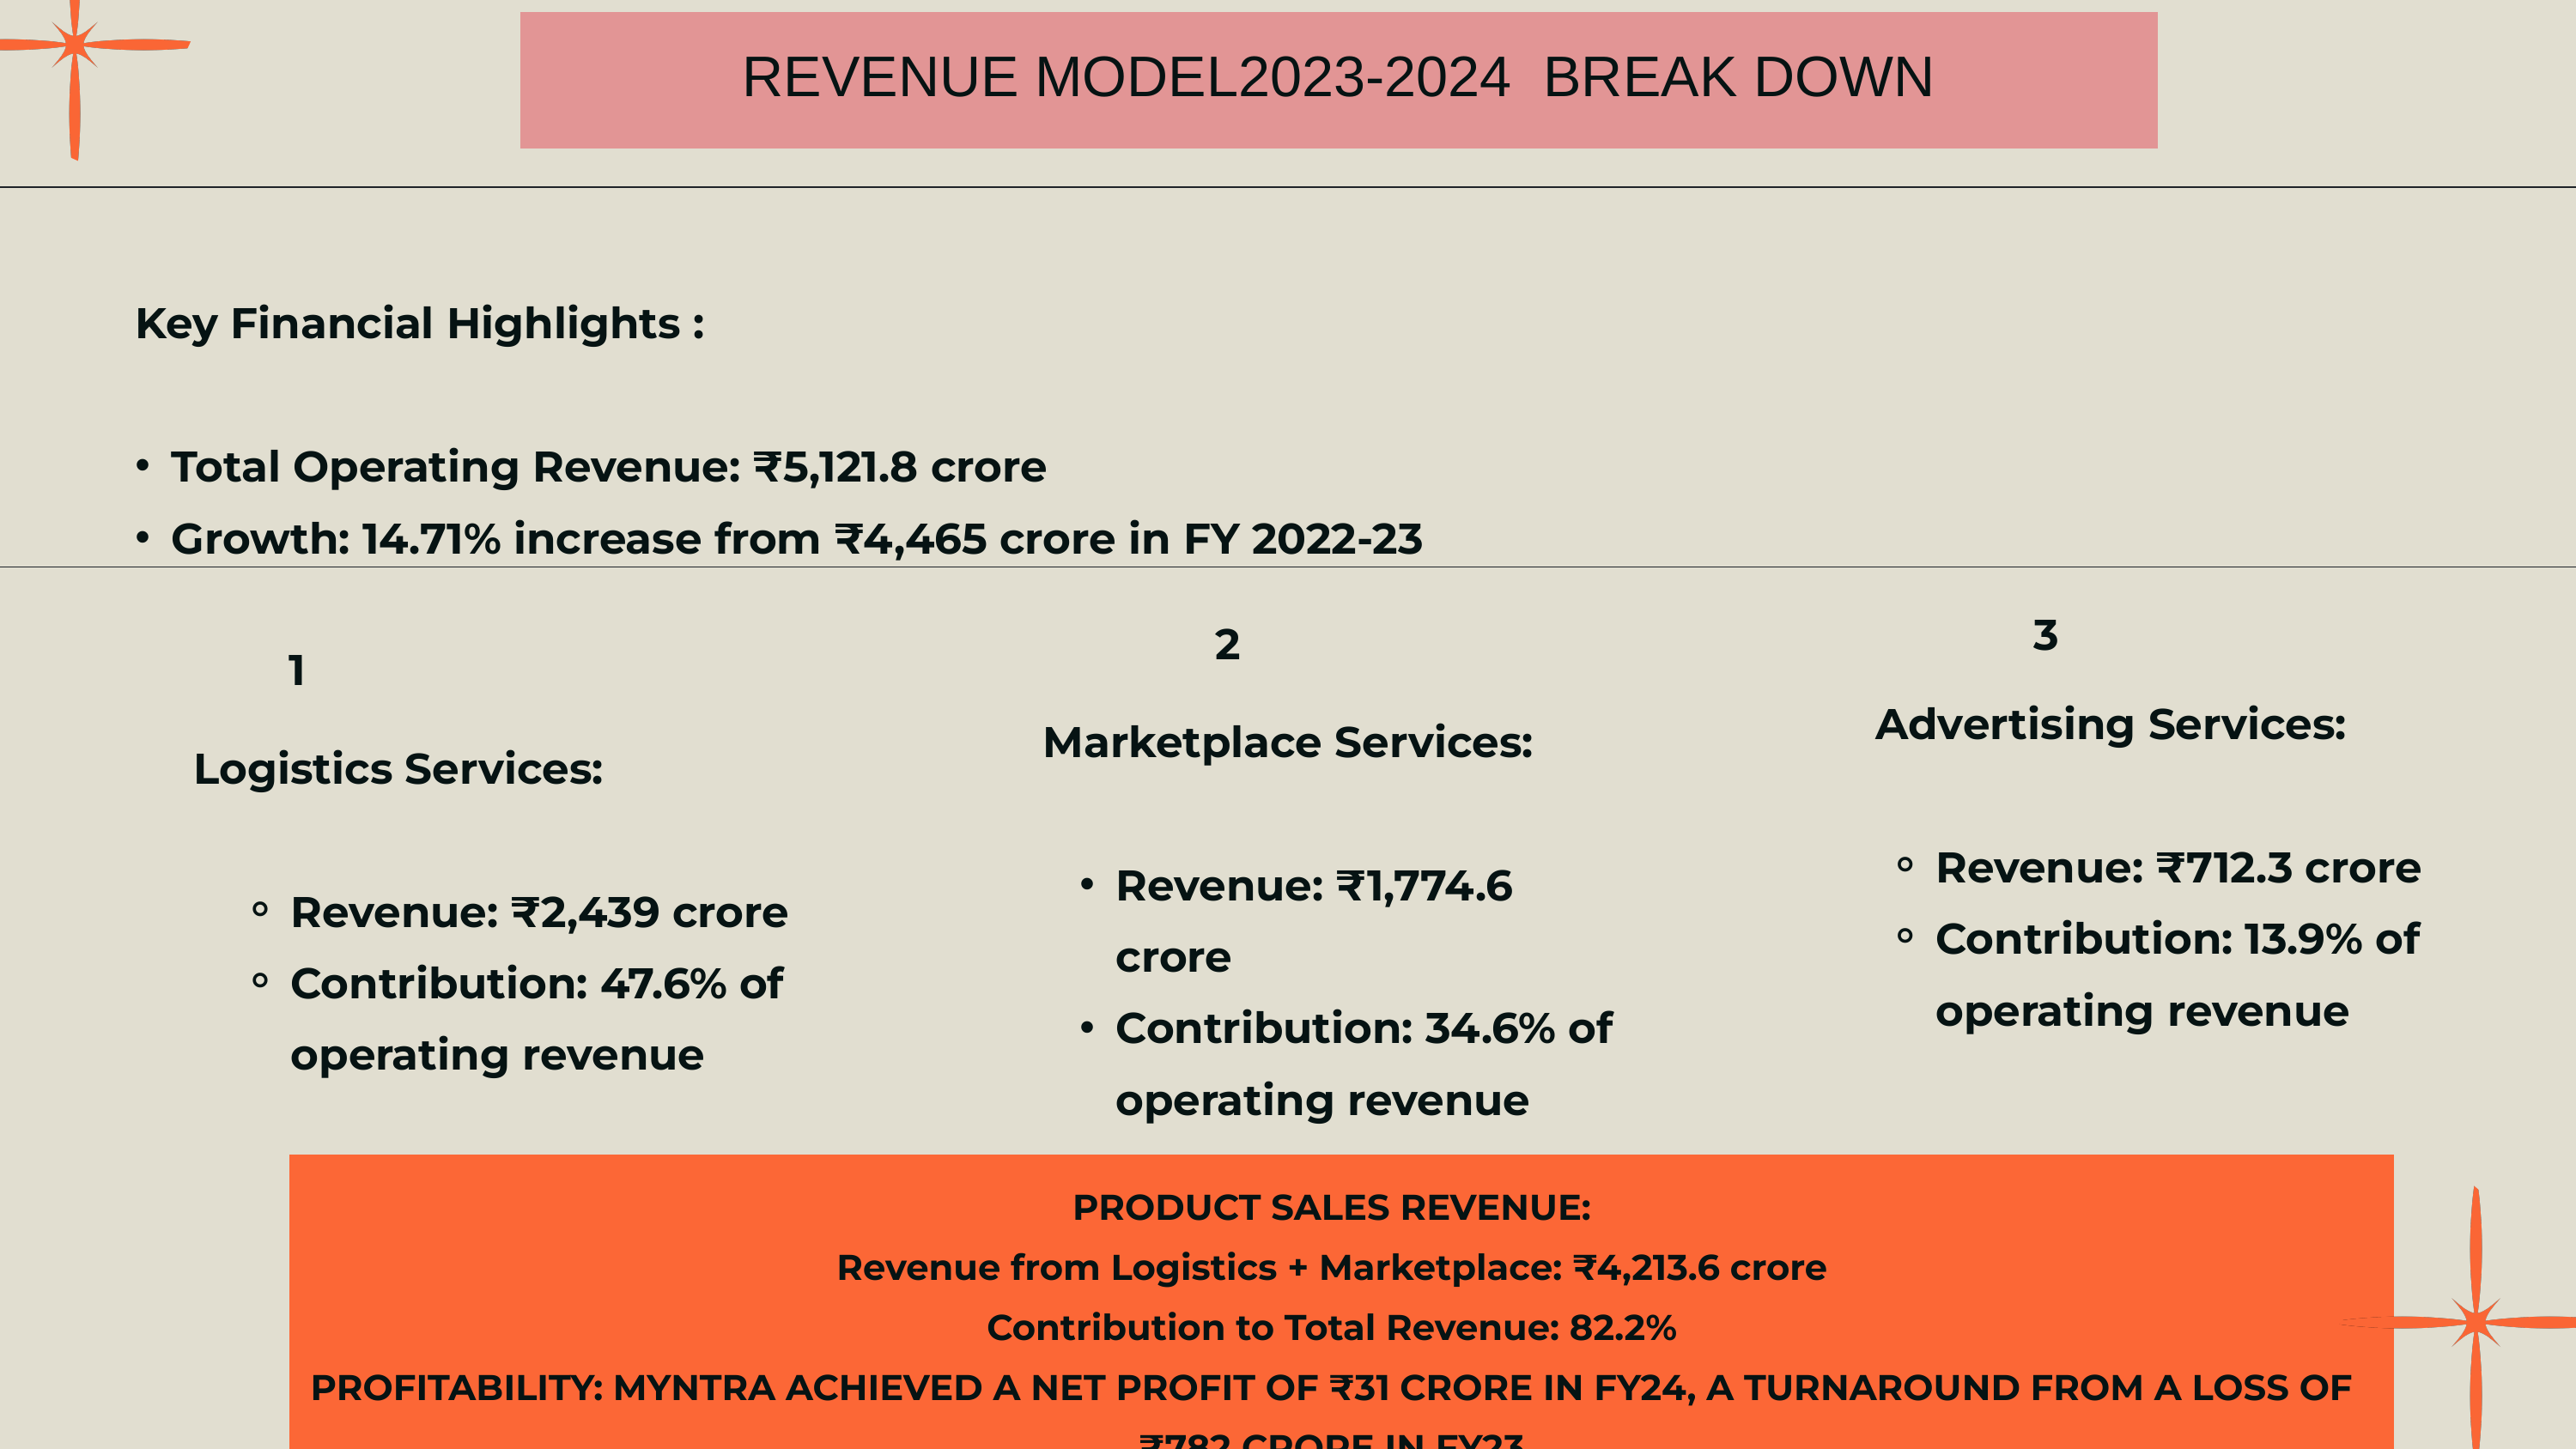

REVENUE MODEL2023-2024  BREAK DOWN
Key Financial Highlights :

Total Operating Revenue: ₹5,121.8 crore
Growth: 14.71% increase from ₹4,465 crore in FY 2022-23

3
2
1

       Advertising Services:

Revenue: ₹712.3 crore
Contribution: 13.9% of operating revenue

    Logistics Services:

Revenue: ₹2,439 crore
Contribution: 47.6% of operating revenue

Marketplace Services:

Revenue: ₹1,774.6 crore
Contribution: 34.6% of operating revenue

PRODUCT SALES REVENUE:
Revenue from Logistics + Marketplace: ₹4,213.6 crore
Contribution to Total Revenue: 82.2%
PROFITABILITY: MYNTRA ACHIEVED A NET PROFIT OF ₹31 CRORE IN FY24, A TURNAROUND FROM A LOSS OF ₹782 CRORE IN FY23